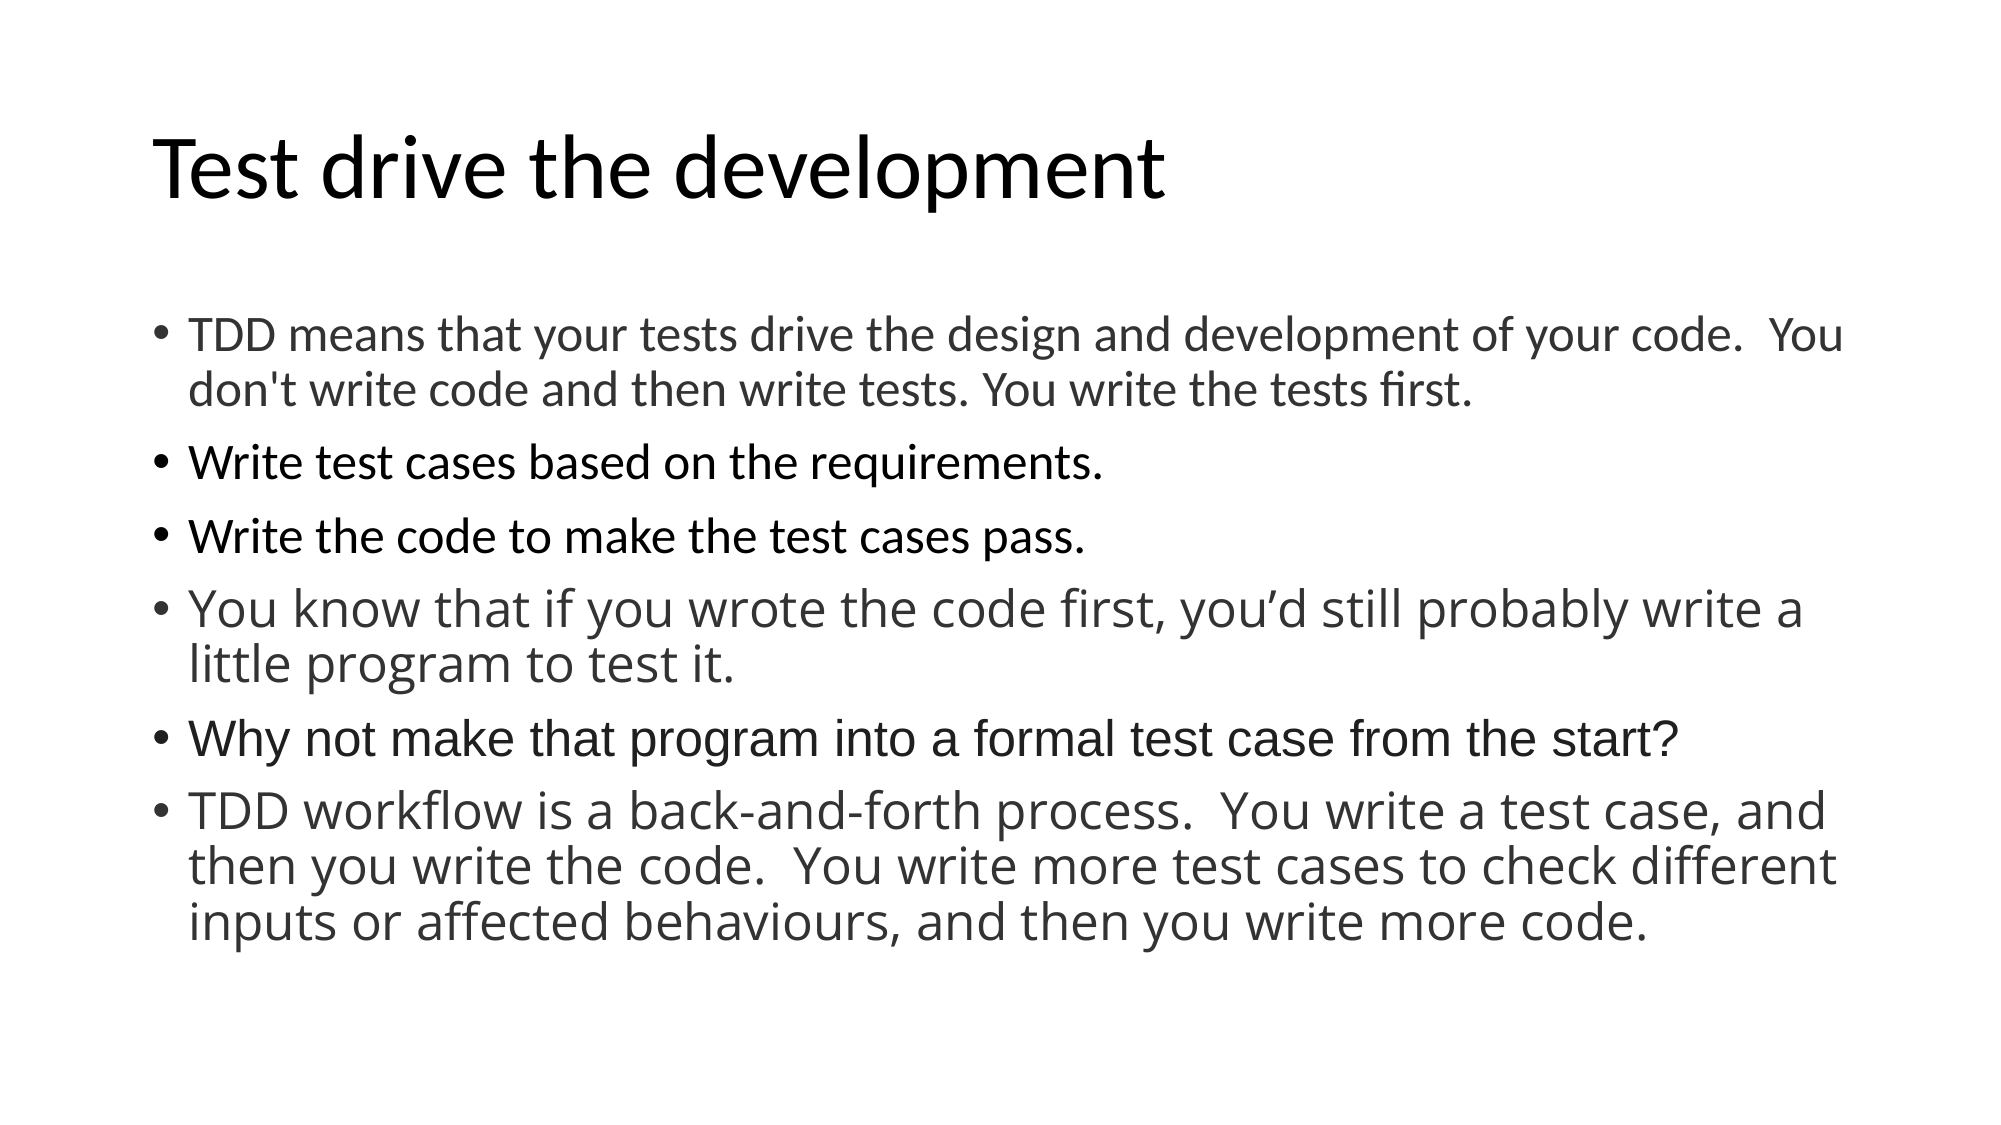

# Test drive the development
TDD means that your tests drive the design and development of your code.  You don't write code and then write tests. You write the tests first.
Write test cases based on the requirements.
Write the code to make the test cases pass.
You know that if you wrote the code first, you’d still probably write a little program to test it.
Why not make that program into a formal test case from the start?
TDD workflow is a back-and-forth process.  You write a test case, and then you write the code.  You write more test cases to check different inputs or affected behaviours, and then you write more code.